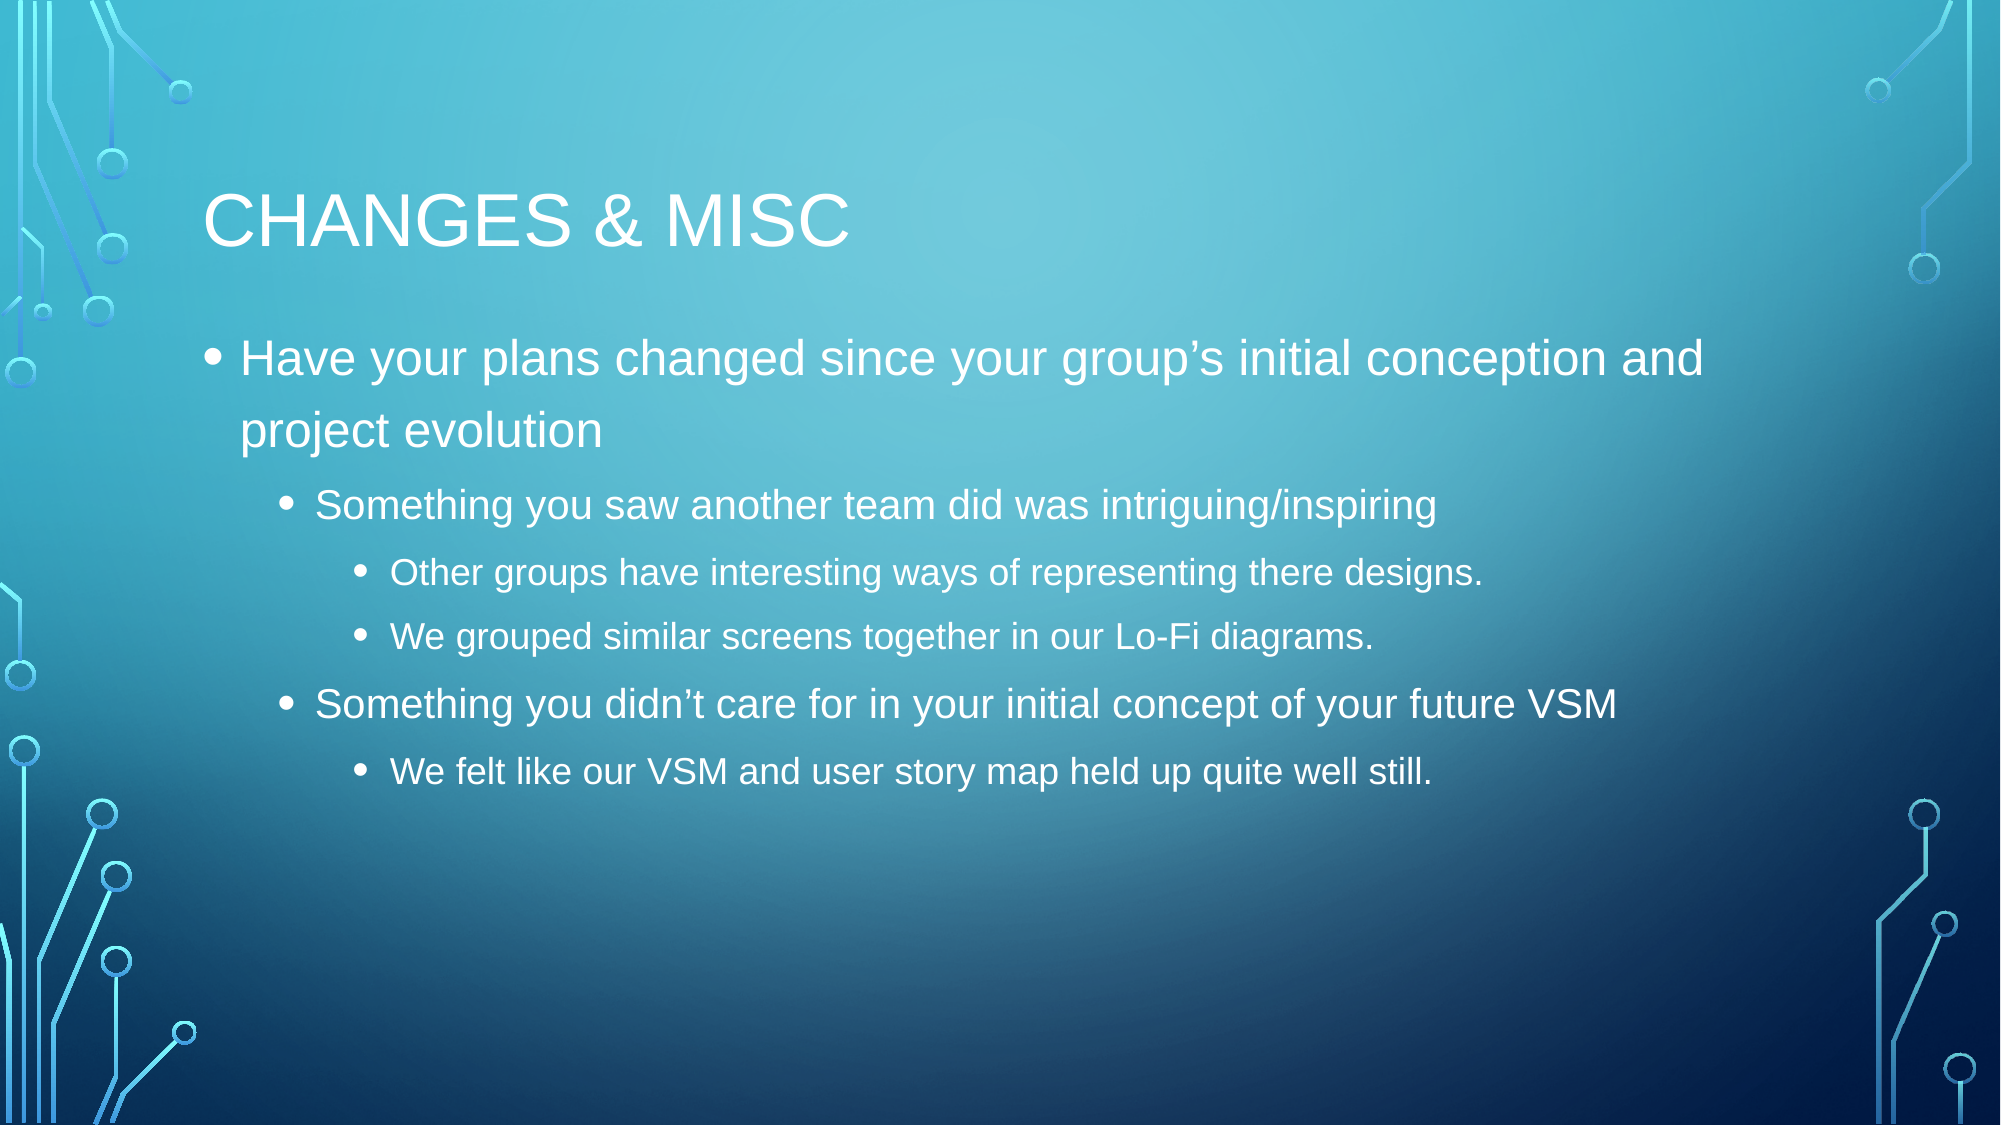

# Changes & misc
Have your plans changed since your group’s initial conception and project evolution
Something you saw another team did was intriguing/inspiring
Other groups have interesting ways of representing there designs.
We grouped similar screens together in our Lo-Fi diagrams.
Something you didn’t care for in your initial concept of your future VSM
We felt like our VSM and user story map held up quite well still.